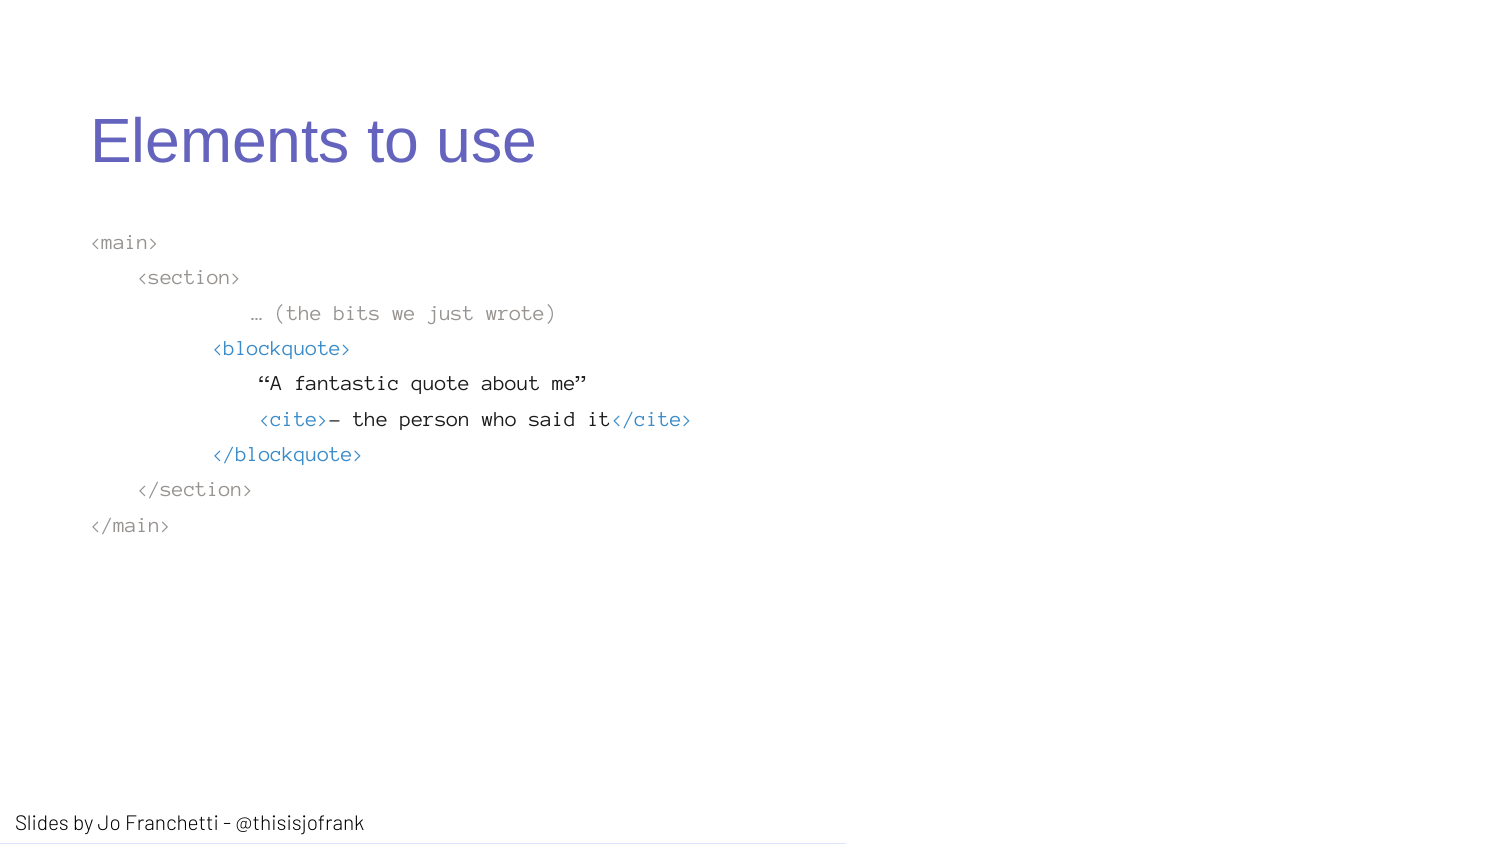

# Elements to use

<main>
    <section>
	 … (the bits we just wrote)
    <blockquote>
        “A fantastic quote about me”
        <cite>- the person who said it</cite>
    </blockquote>
    </section>
</main>